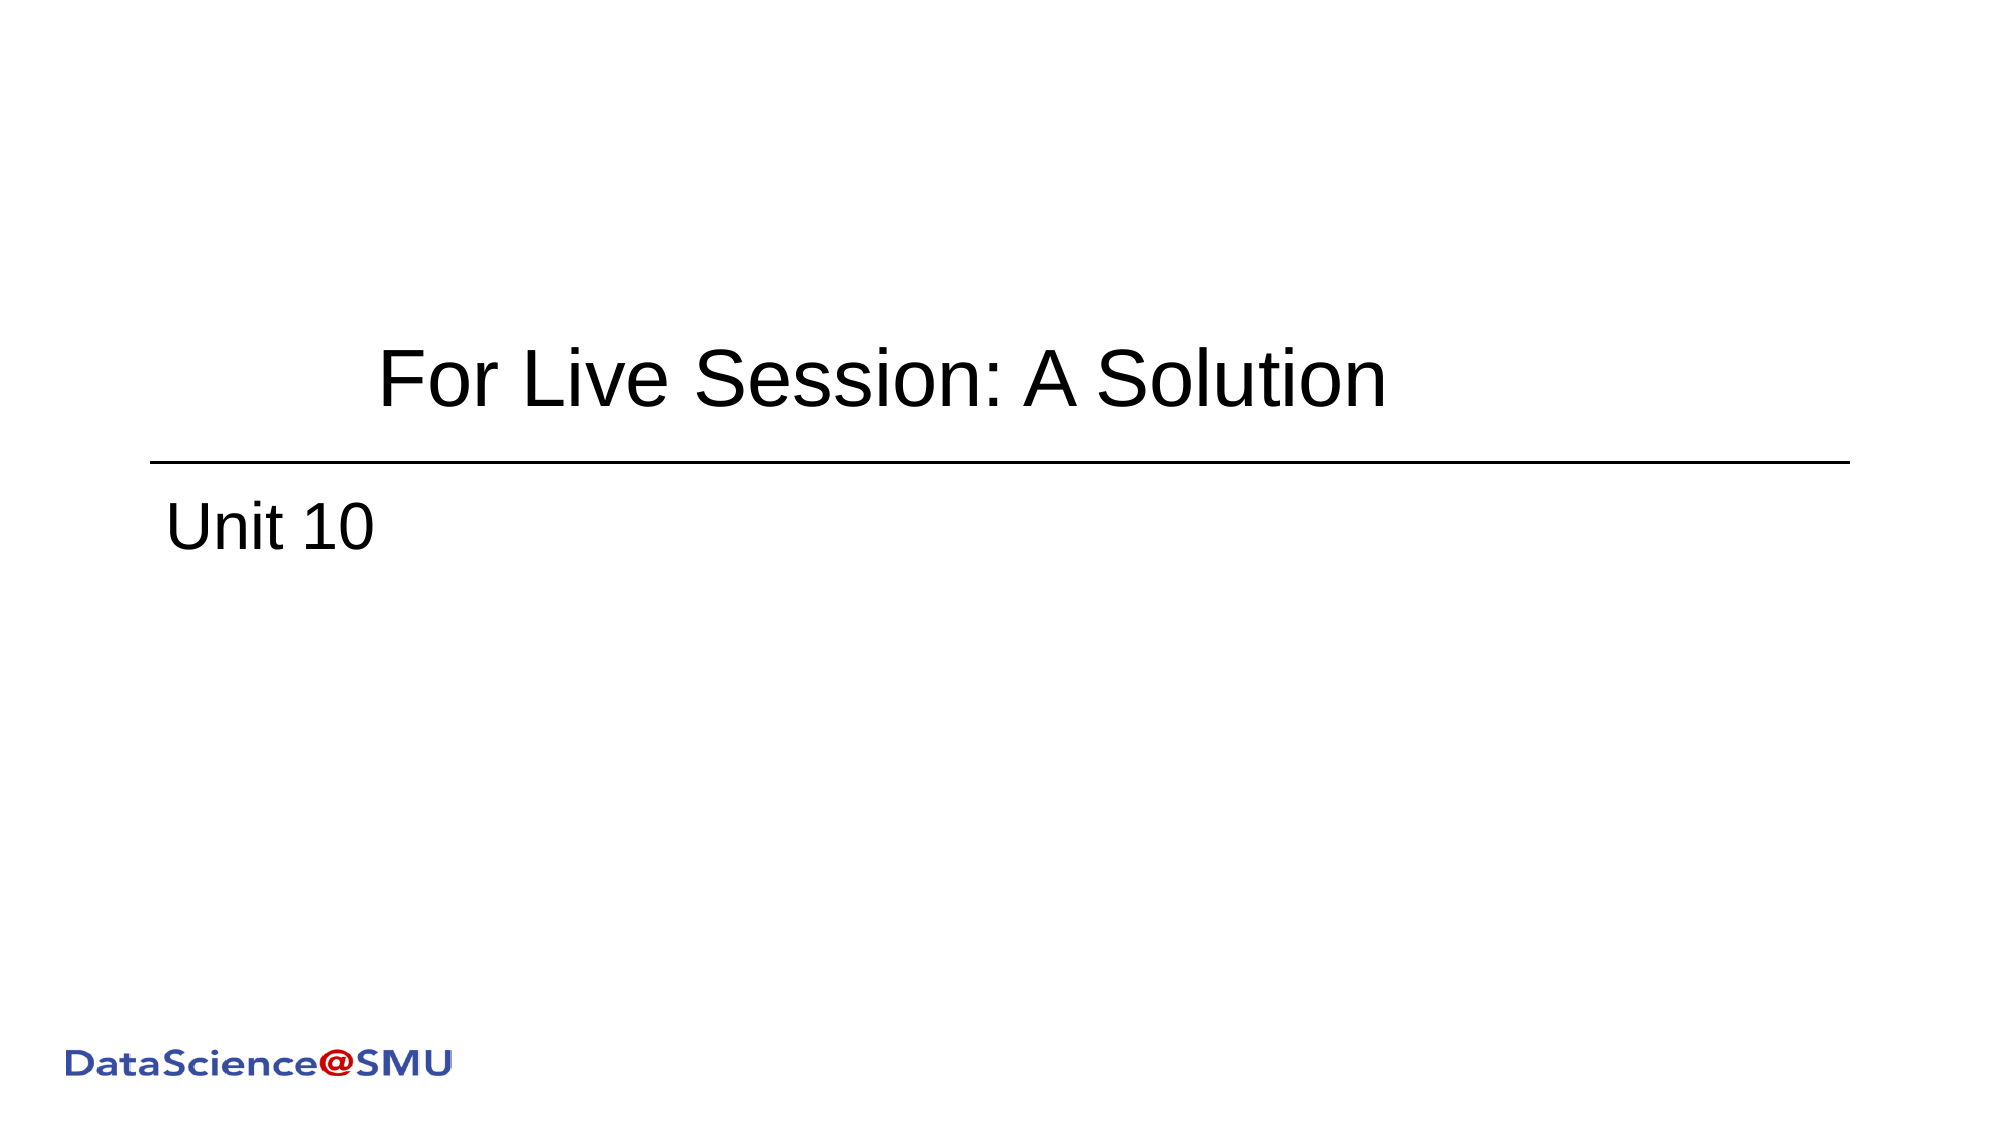

# For Live Session: A Solution
Unit 10